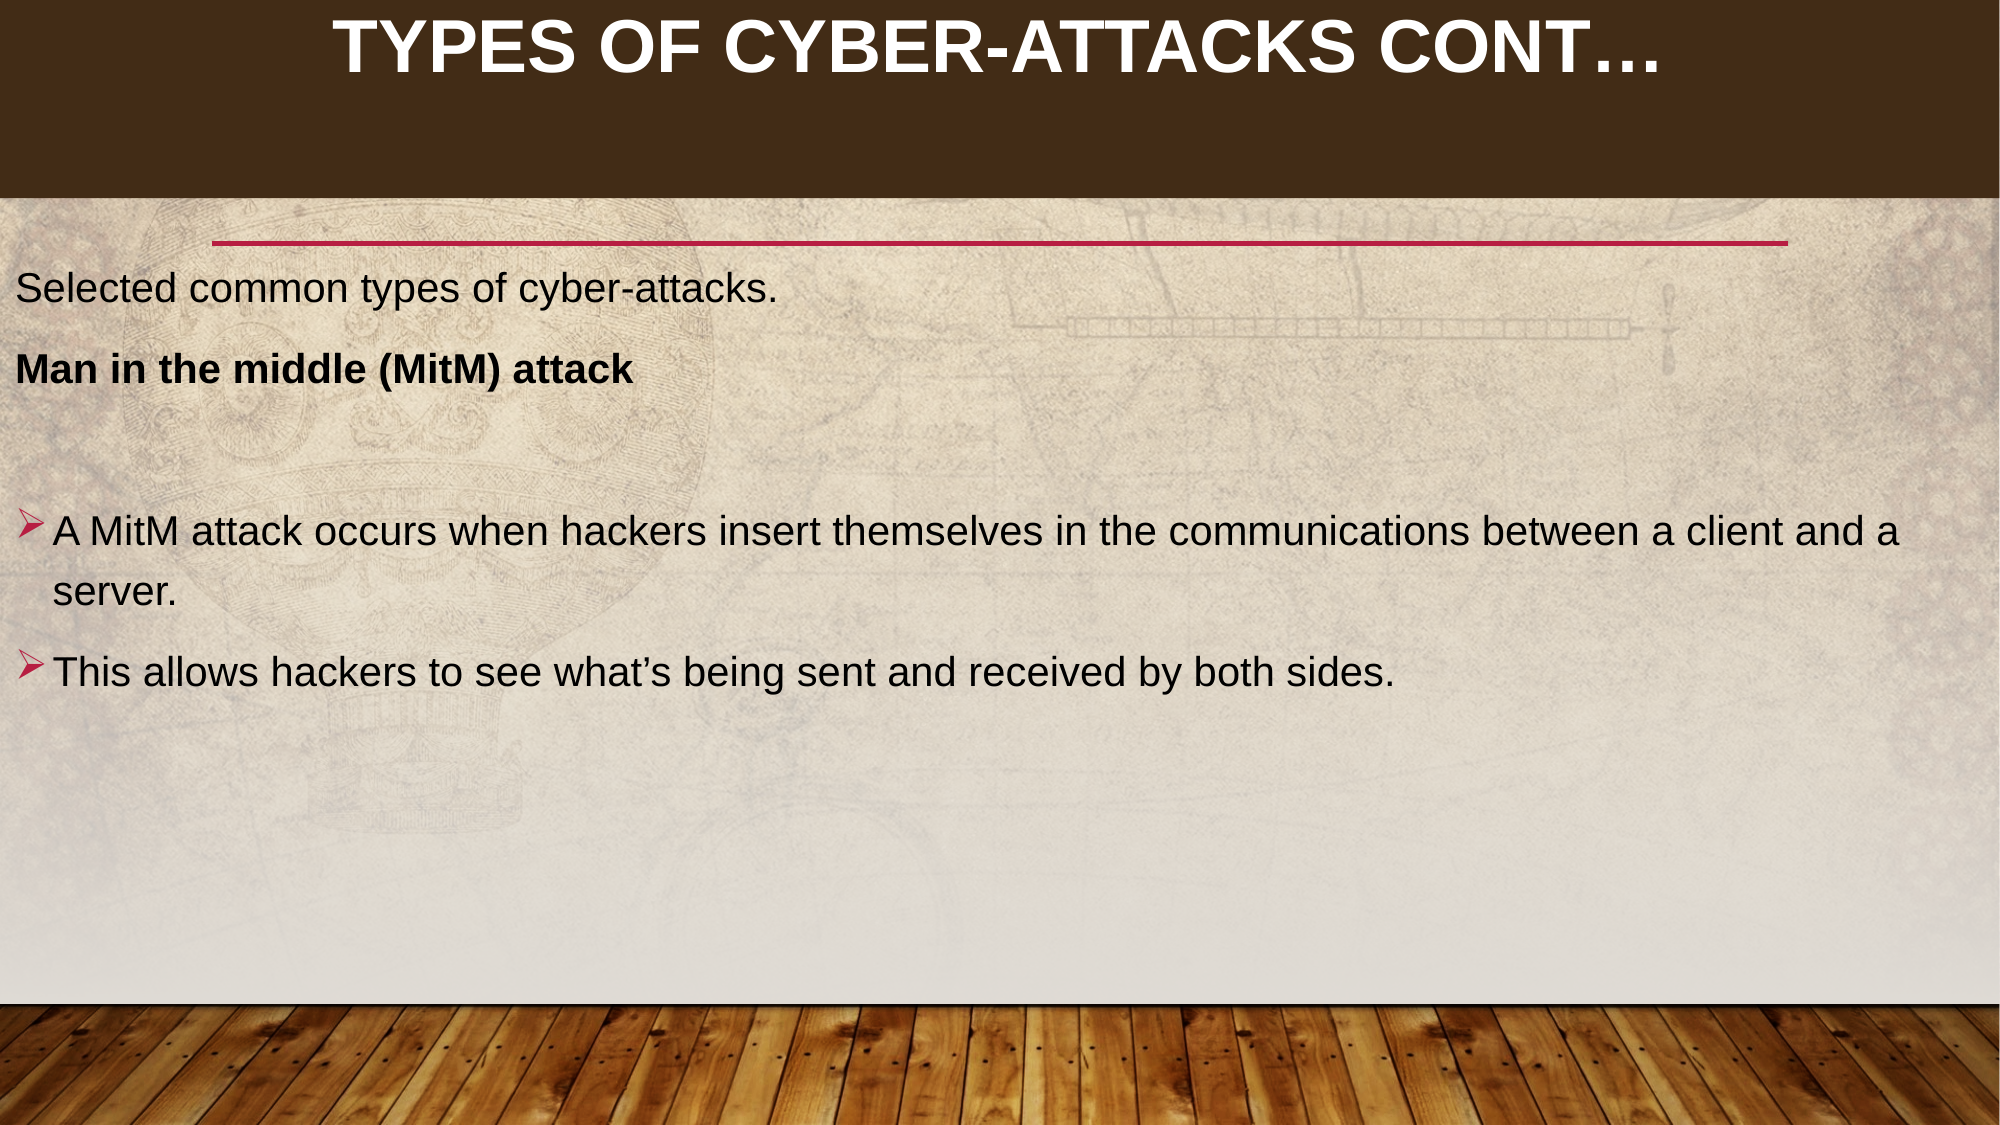

83
# Types of cyber-attacks cont…
Selected common types of cyber-attacks.
Man in the middle (MitM) attack

A MitM attack occurs when hackers insert themselves in the communications between a client and a server.
This allows hackers to see what’s being sent and received by both sides.